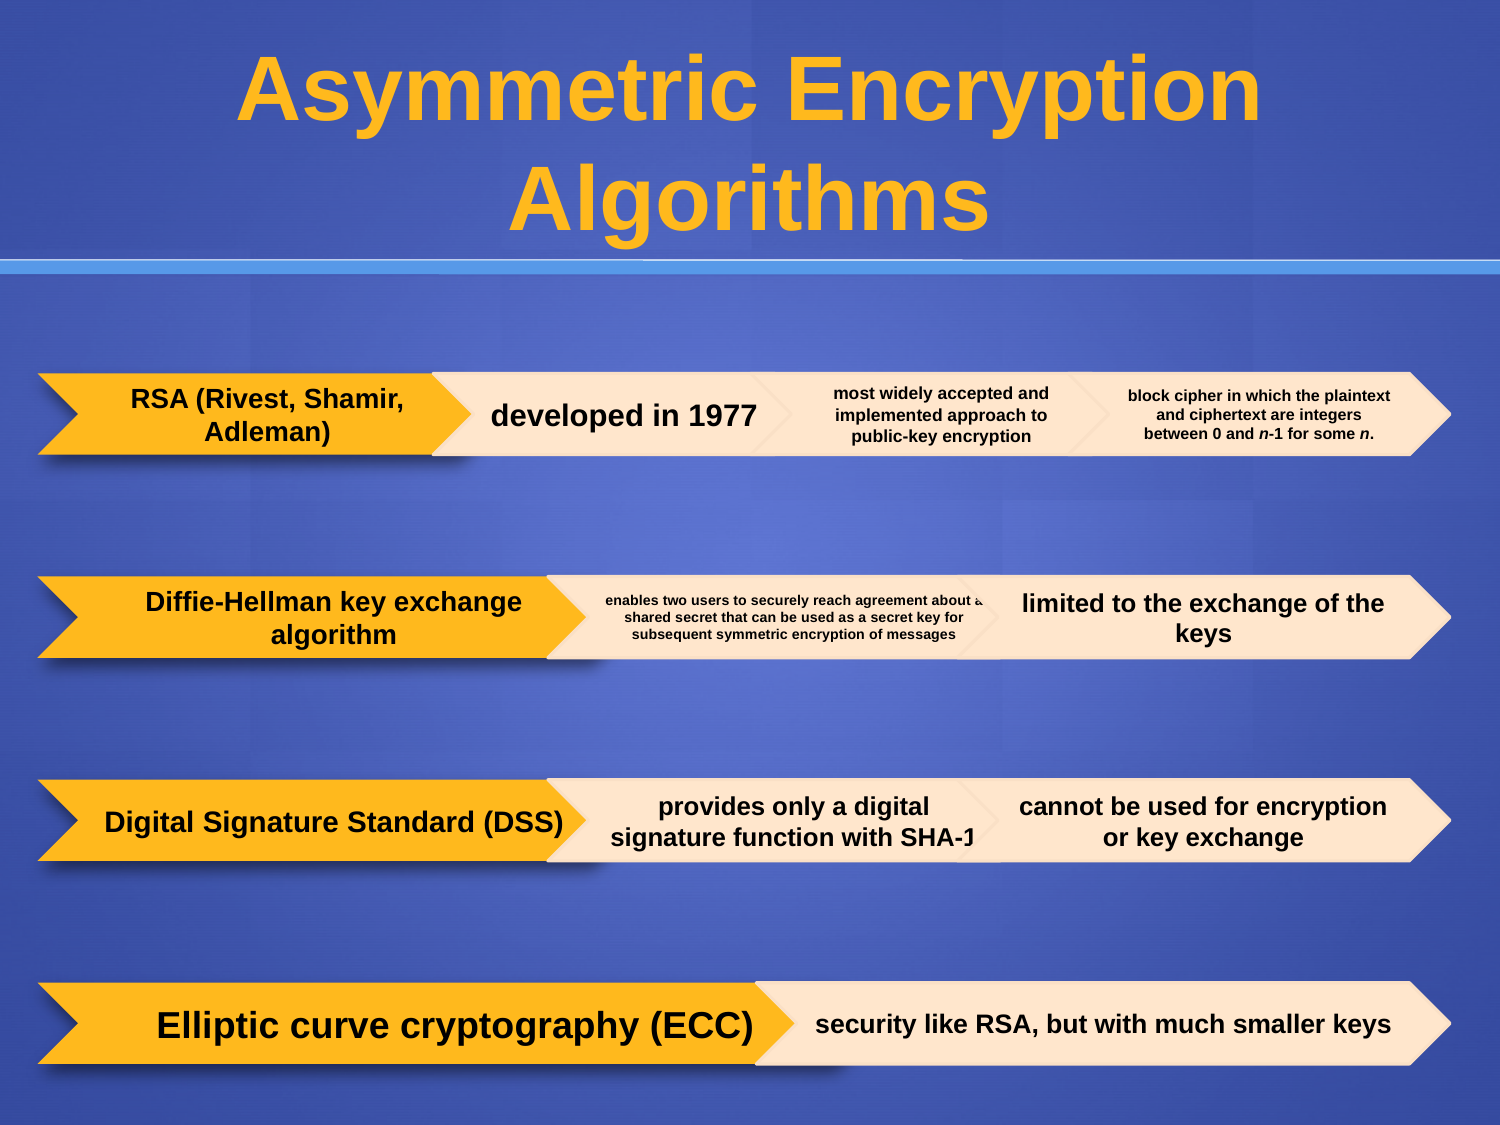

# Asymmetric Encryption Algorithms

RSA (Rivest, Shamir, Adleman)
developed in 1977
most widely accepted and implemented approach to public-key encryption
block cipher in which the plaintext and ciphertext are integers between 0 and n-1 for some n.
Diffie-Hellman key exchange algorithm
enables two users to securely reach agreement about a shared secret that can be used as a secret key for subsequent symmetric encryption of messages
limited to the exchange of the keys
Digital Signature Standard (DSS)
provides only a digital signature function with SHA-1
cannot be used for encryption or key exchange
Elliptic curve cryptography (ECC)
security like RSA, but with much smaller keys